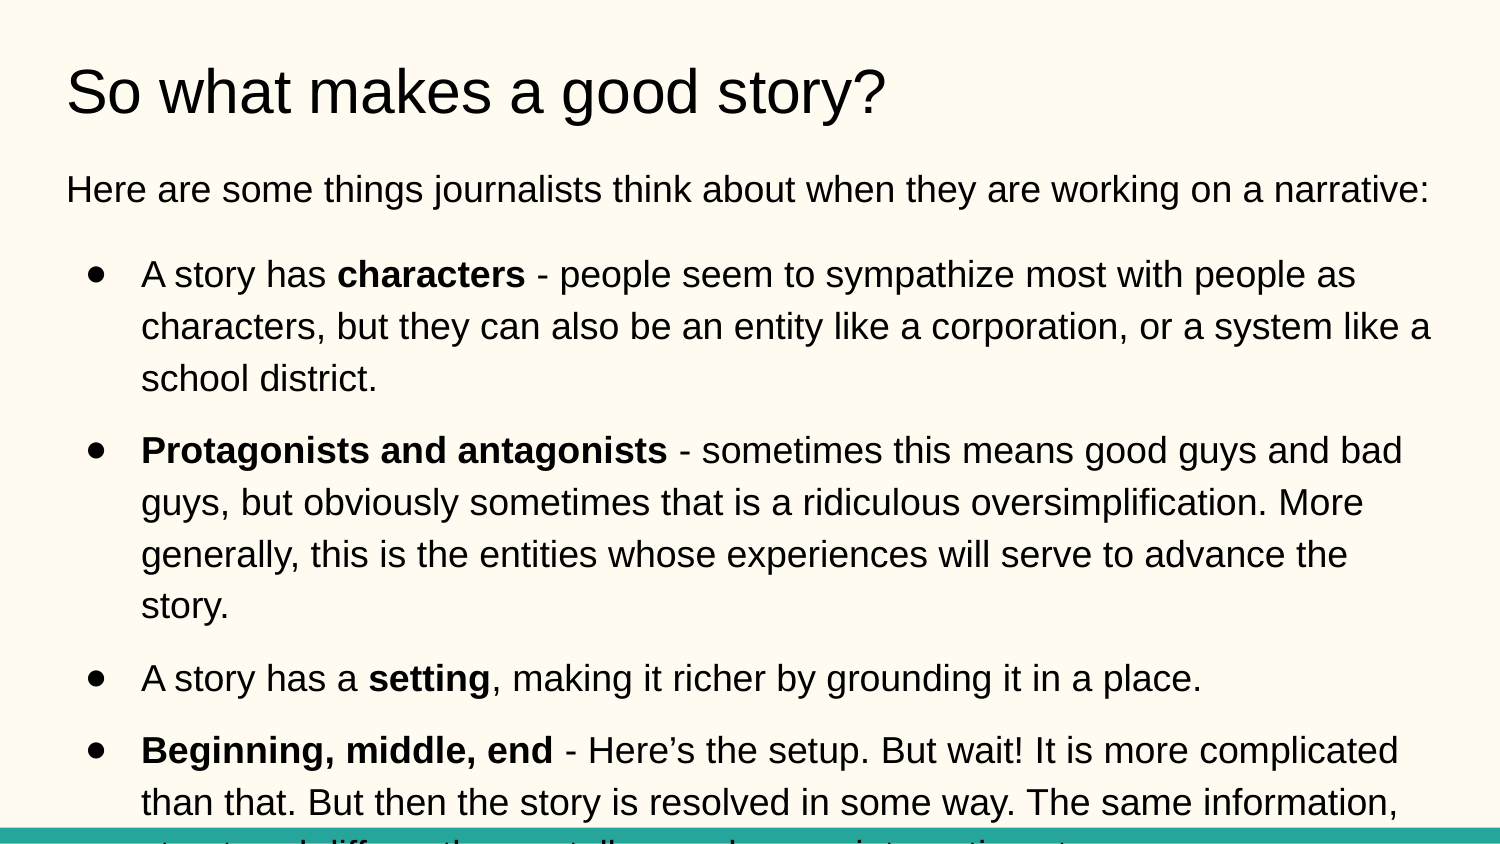

# So what makes a good story?
Here are some things journalists think about when they are working on a narrative:
A story has characters - people seem to sympathize most with people as characters, but they can also be an entity like a corporation, or a system like a school district.
Protagonists and antagonists - sometimes this means good guys and bad guys, but obviously sometimes that is a ridiculous oversimplification. More generally, this is the entities whose experiences will serve to advance the story.
A story has a setting, making it richer by grounding it in a place.
Beginning, middle, end - Here’s the setup. But wait! It is more complicated than that. But then the story is resolved in some way. The same information, structured differently, can tell a much more interesting story.